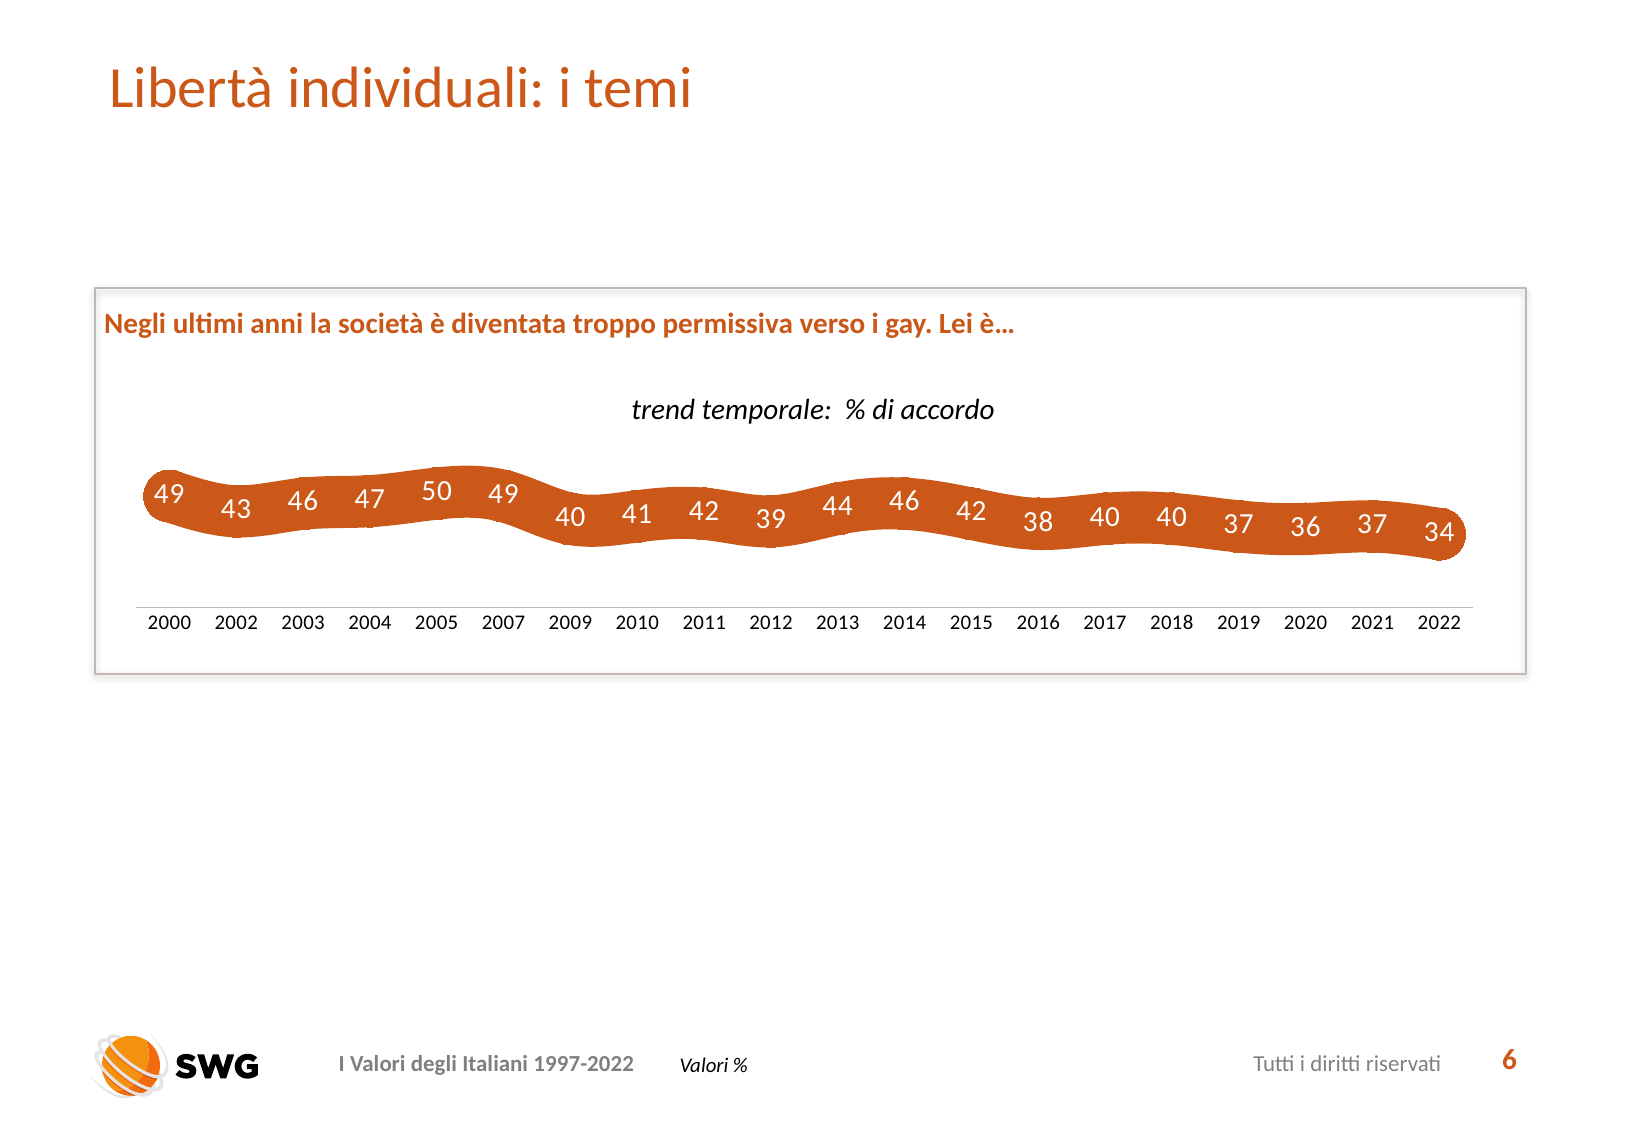

# Libertà individuali: i temi

Negli ultimi anni la società è diventata troppo permissiva verso i gay. Lei è…

### Chart

| Category |  |
|---|---|
| 2000 | 49.0 |
| 2002 | 43.0 |
| 2003 | 46.0 |
| 2004 | 47.0 |
| 2005 | 50.0 |
| 2007 | 49.0 |
| 2009 | 40.0 |
| 2010 | 41.0 |
| 2011 | 42.0 |
| 2012 | 39.0 |
| 2013 | 44.0 |
| 2014 | 46.0 |
| 2015 | 42.0 |
| 2016 | 38.0 |
| 2017 | 40.0 |
| 2018 | 40.0 |
| 2019 | 37.0 |
| 2020 | 36.0 |
| 2021 | 37.0 |
| 2022 | 34.0 |
trend temporale:  % di accordo

6
Valori %